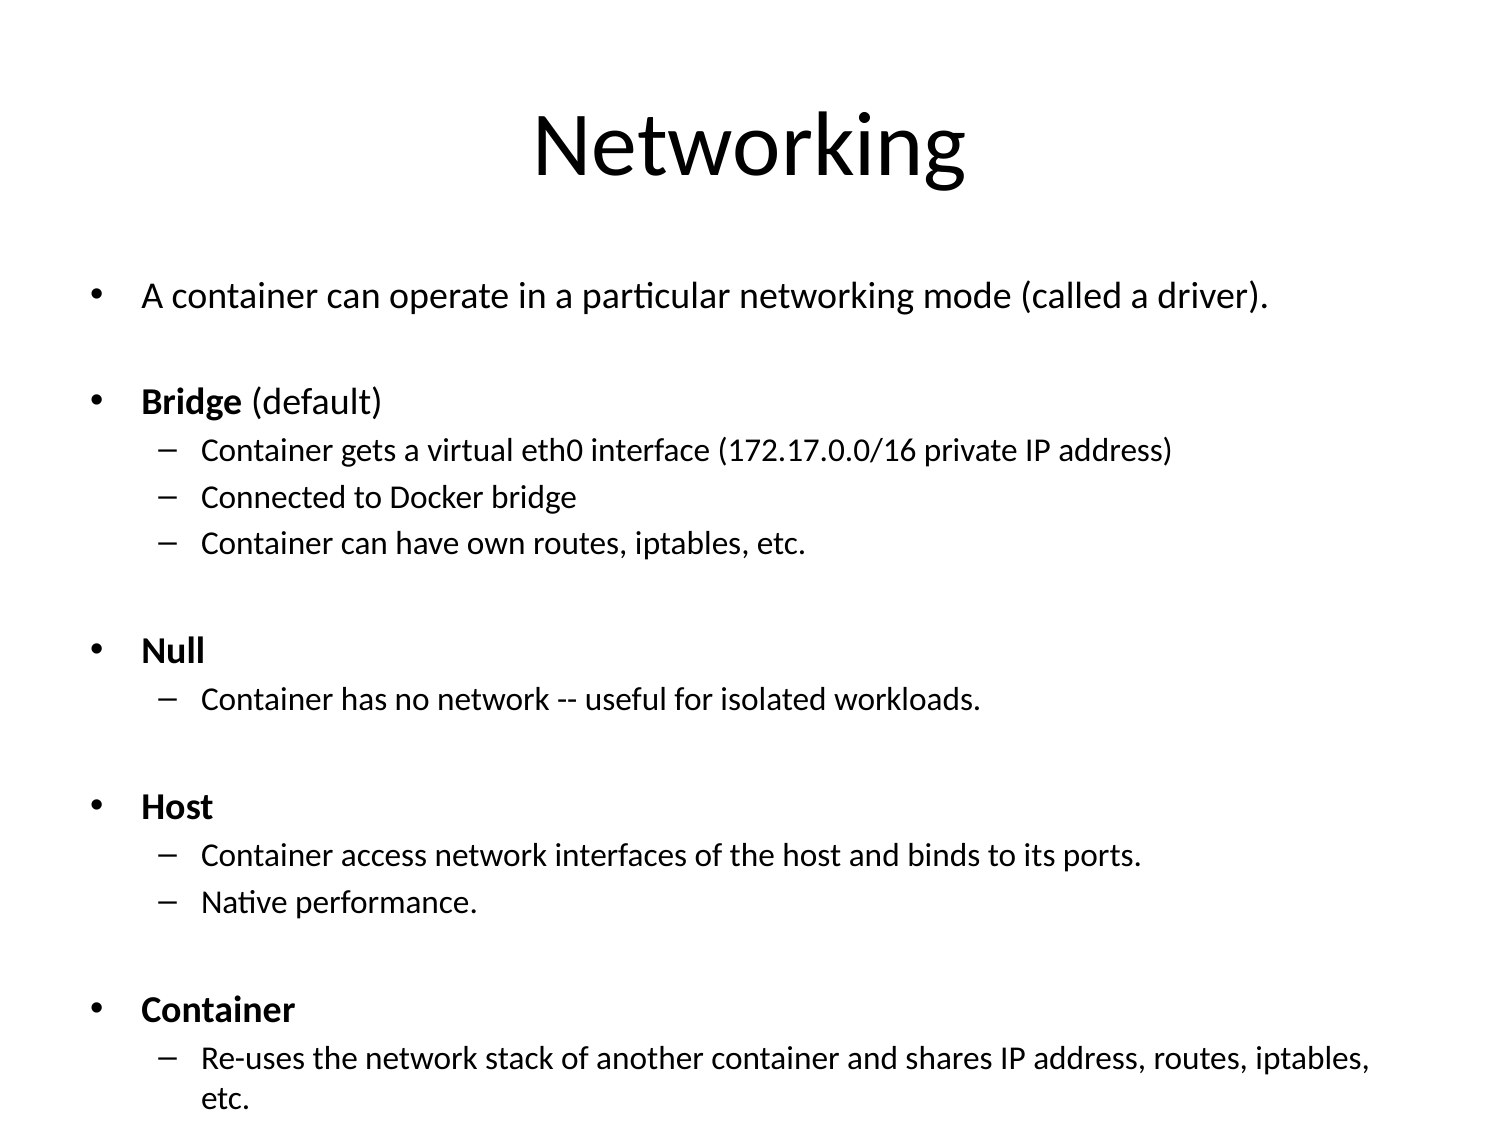

# Networking
A container can operate in a particular networking mode (called a driver).

Bridge (default)
Container gets a virtual eth0 interface (172.17.0.0/16 private IP address)
Connected to Docker bridge
Container can have own routes, iptables, etc.

Null
Container has no network -- useful for isolated workloads.

Host
Container access network interfaces of the host and binds to its ports.
Native performance.

Container
Re-uses the network stack of another container and shares IP address, routes, iptables, etc.